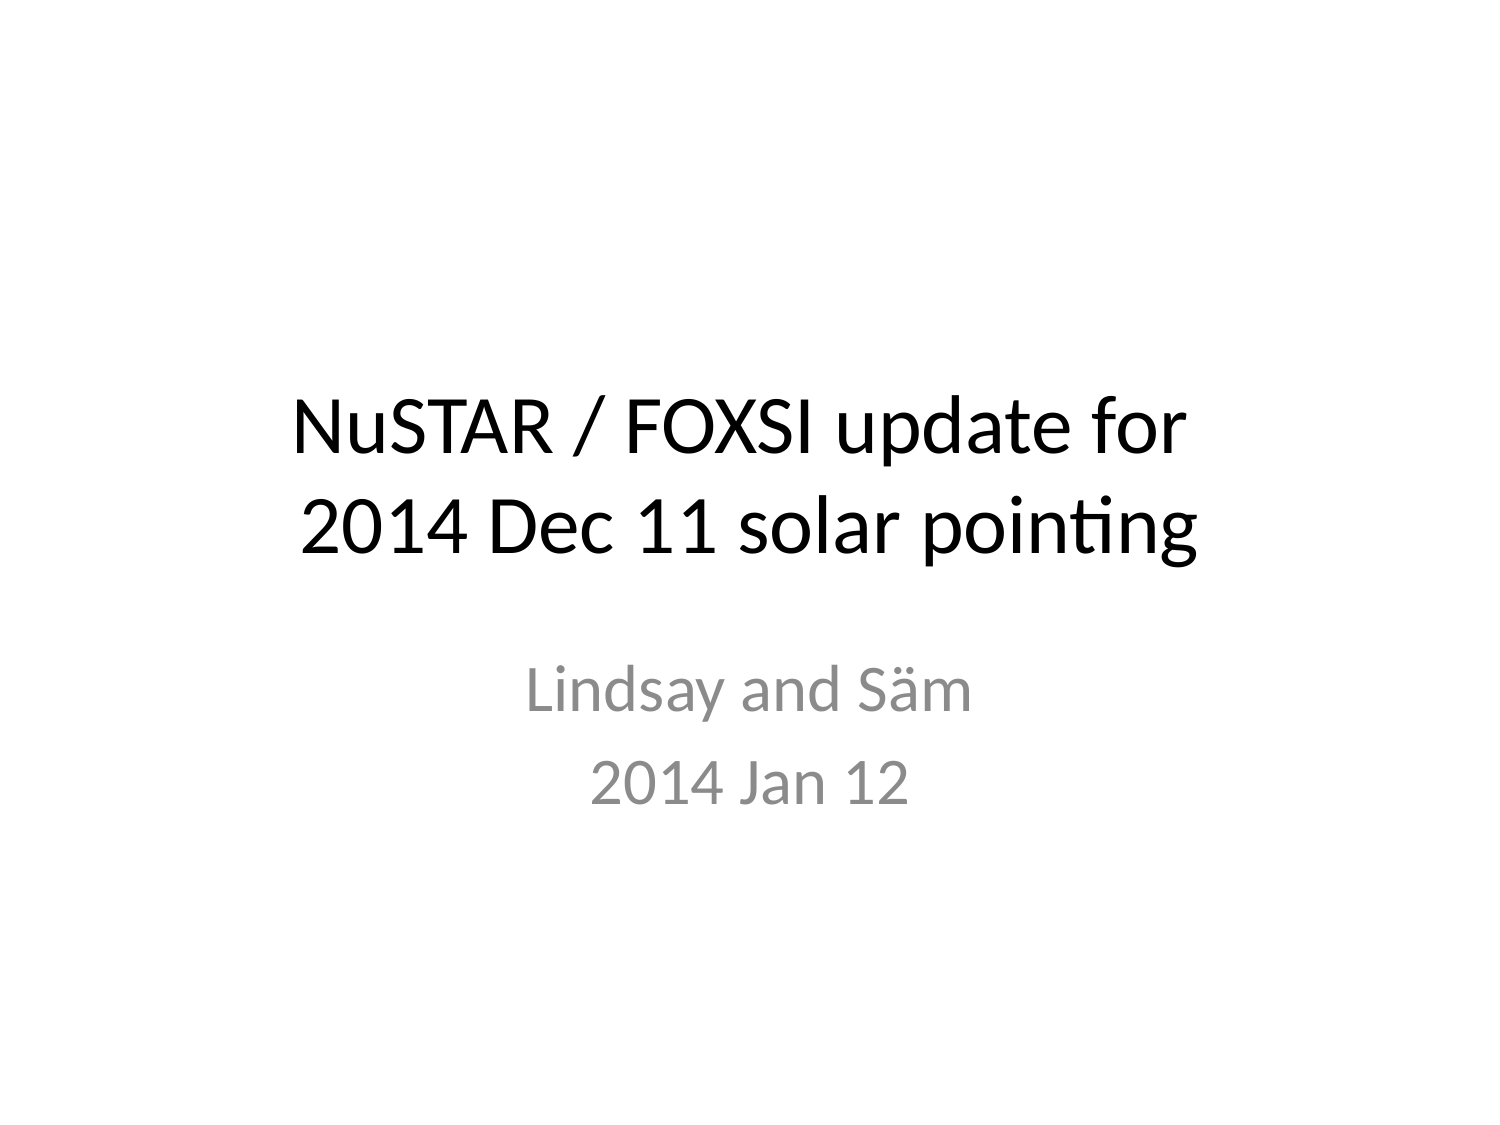

# NuSTAR / FOXSI update for 2014 Dec 11 solar pointing
Lindsay and Säm
2014 Jan 12